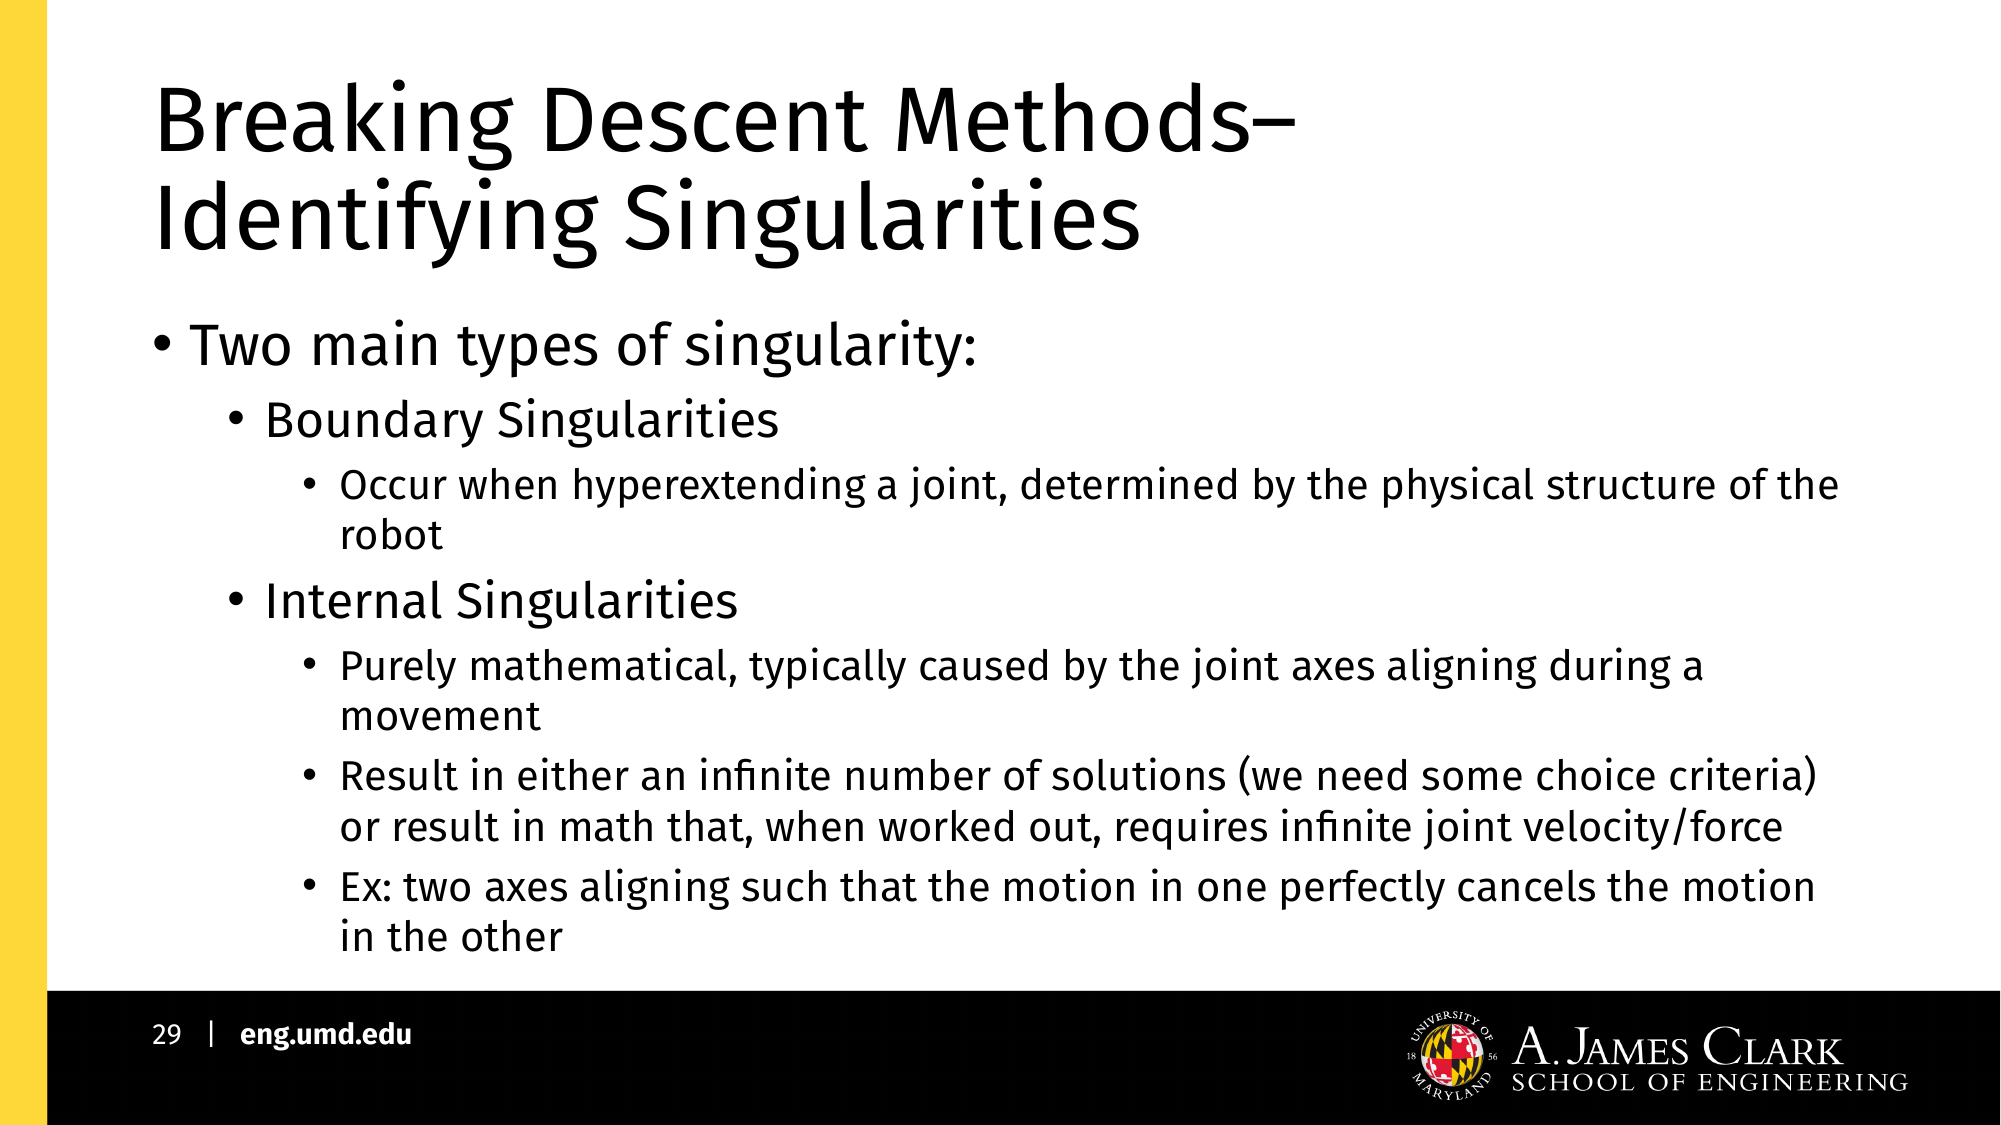

# Breaking Descent Methods– Identifying Singularities
Two main types of singularity:
Boundary Singularities
Occur when hyperextending a joint, determined by the physical structure of the robot
Internal Singularities
Purely mathematical, typically caused by the joint axes aligning during a movement
Result in either an infinite number of solutions (we need some choice criteria) or result in math that, when worked out, requires infinite joint velocity/force
Ex: two axes aligning such that the motion in one perfectly cancels the motion in the other

29   |   eng.umd.edu